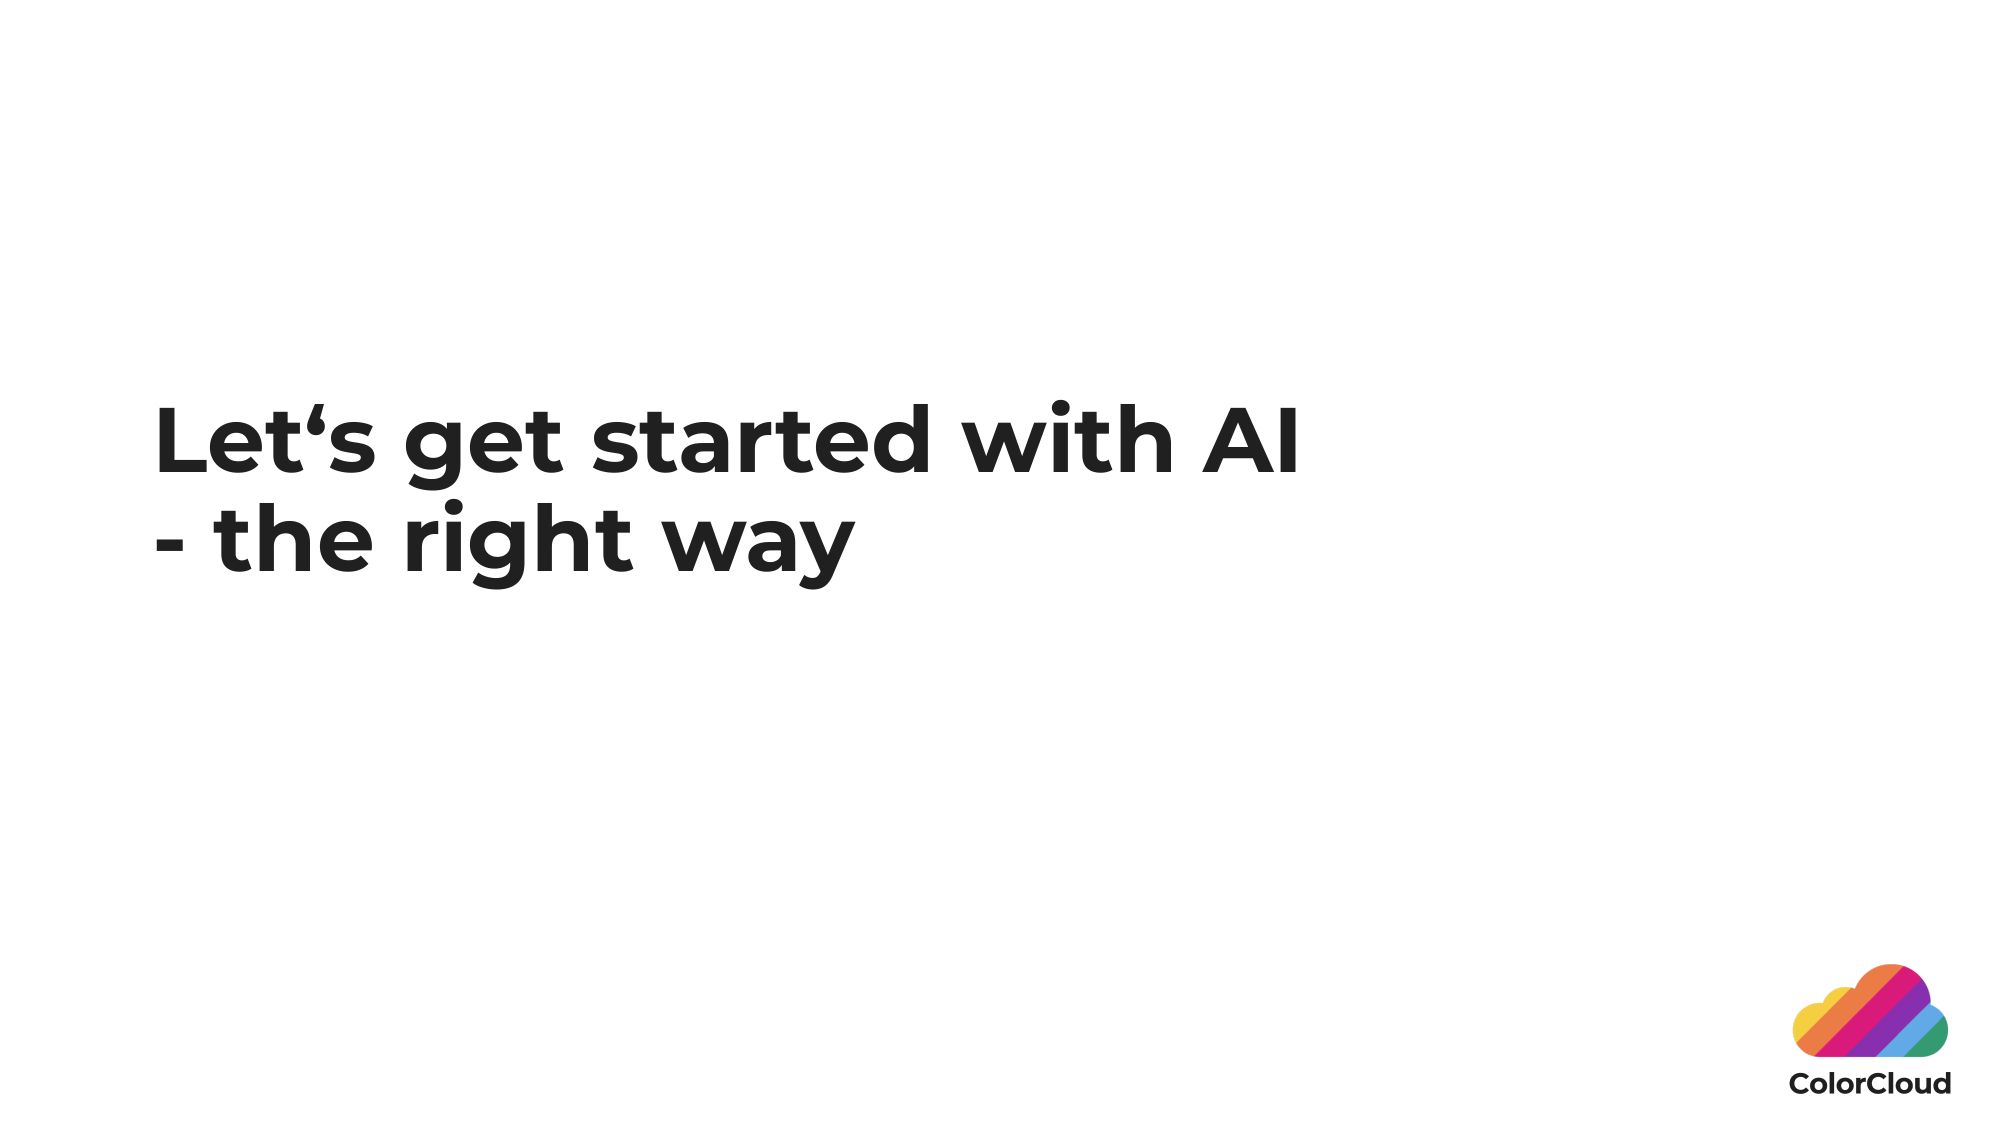

# Let‘s get started with AI - the right way